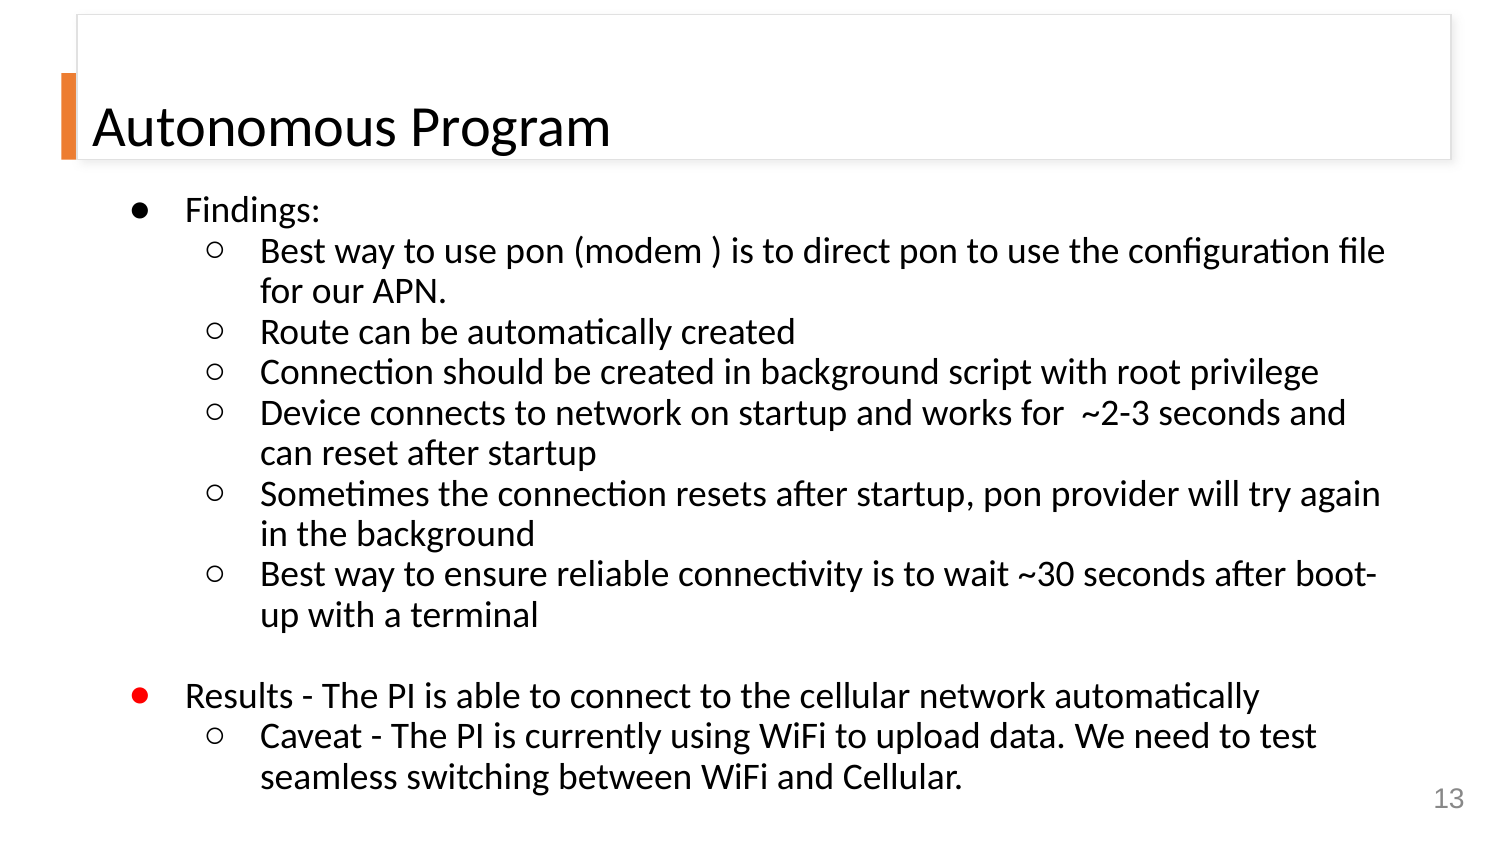

# Autonomous Program
Findings:
Best way to use pon (modem ) is to direct pon to use the configuration file for our APN.
Route can be automatically created
Connection should be created in background script with root privilege
Device connects to network on startup and works for  ~2-3 seconds and can reset after startup
Sometimes the connection resets after startup, pon provider will try again in the background
Best way to ensure reliable connectivity is to wait ~30 seconds after boot-up with a terminal

Results - The PI is able to connect to the cellular network automatically
Caveat - The PI is currently using WiFi to upload data. We need to test seamless switching between WiFi and Cellular.
13